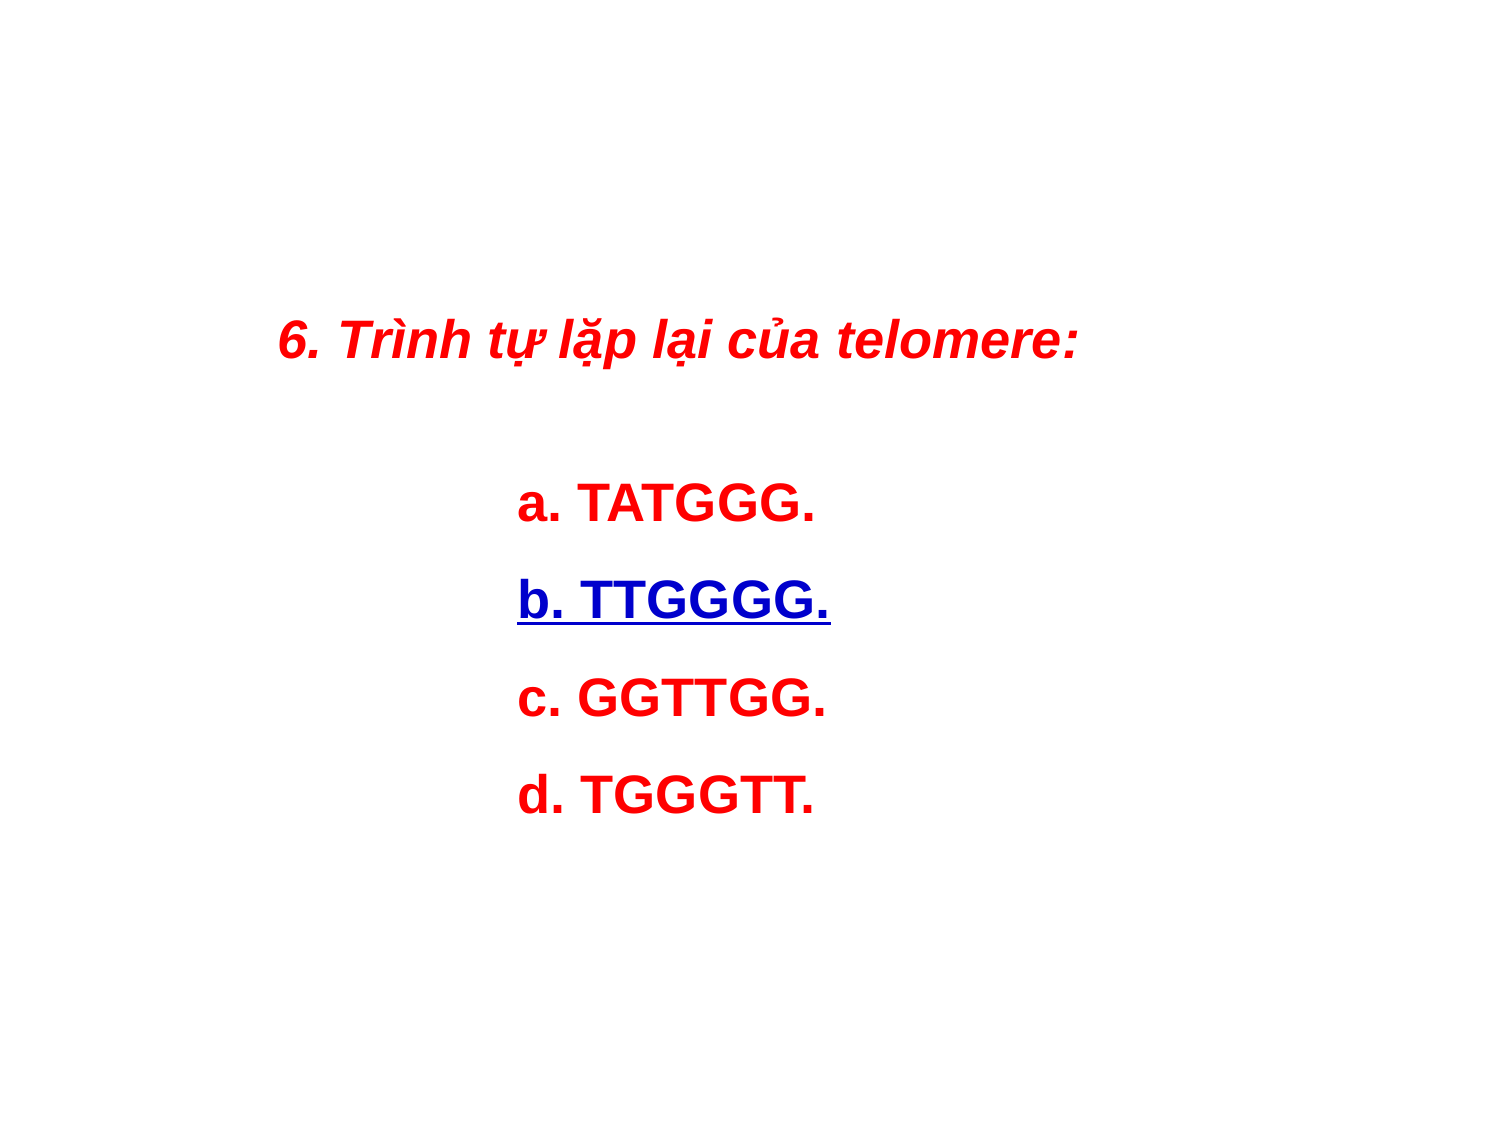

6. Trình tự lặp lại của telomere:

                a. TATGGG.
                b. TTGGGG.
                c. GGTTGG.
                d. TGGGTT.